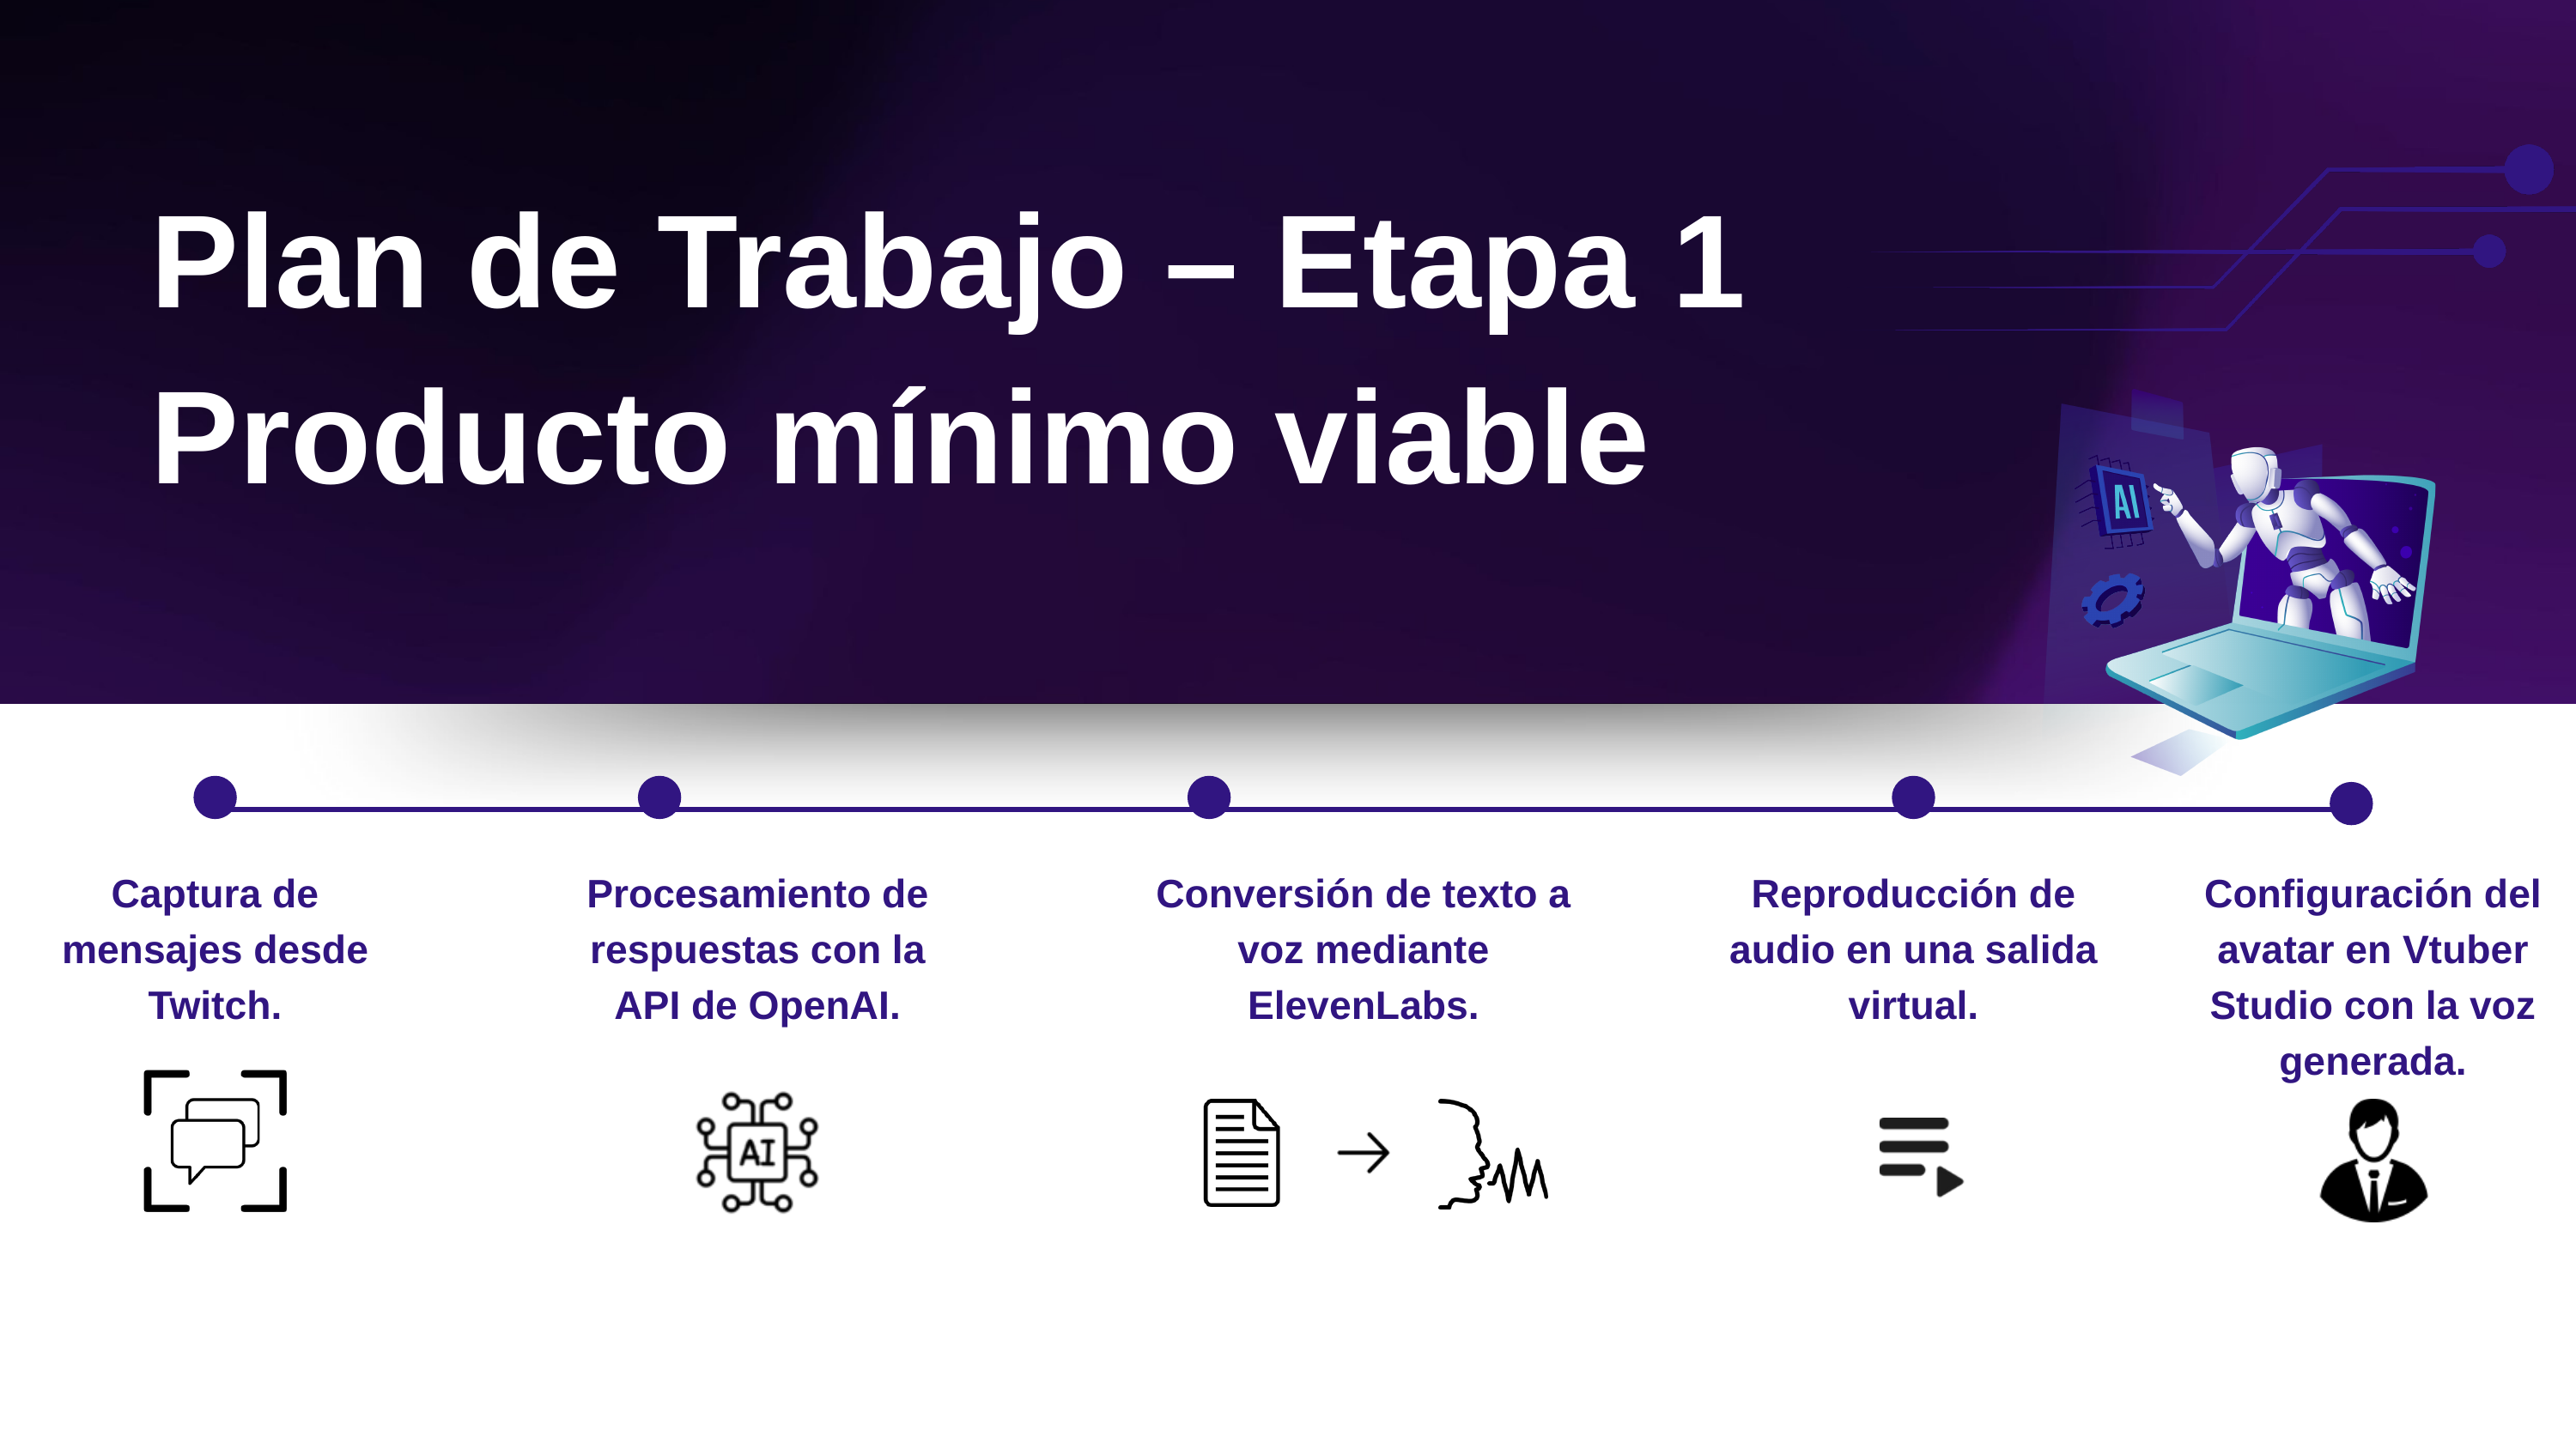

Plan de Trabajo – Etapa 1 Producto mínimo viable

Captura de mensajes desde Twitch.
Procesamiento de respuestas con la API de OpenAI.
Conversión de texto a voz mediante ElevenLabs.
Reproducción de audio en una salida virtual.
Configuración del avatar en Vtuber Studio con la voz generada.